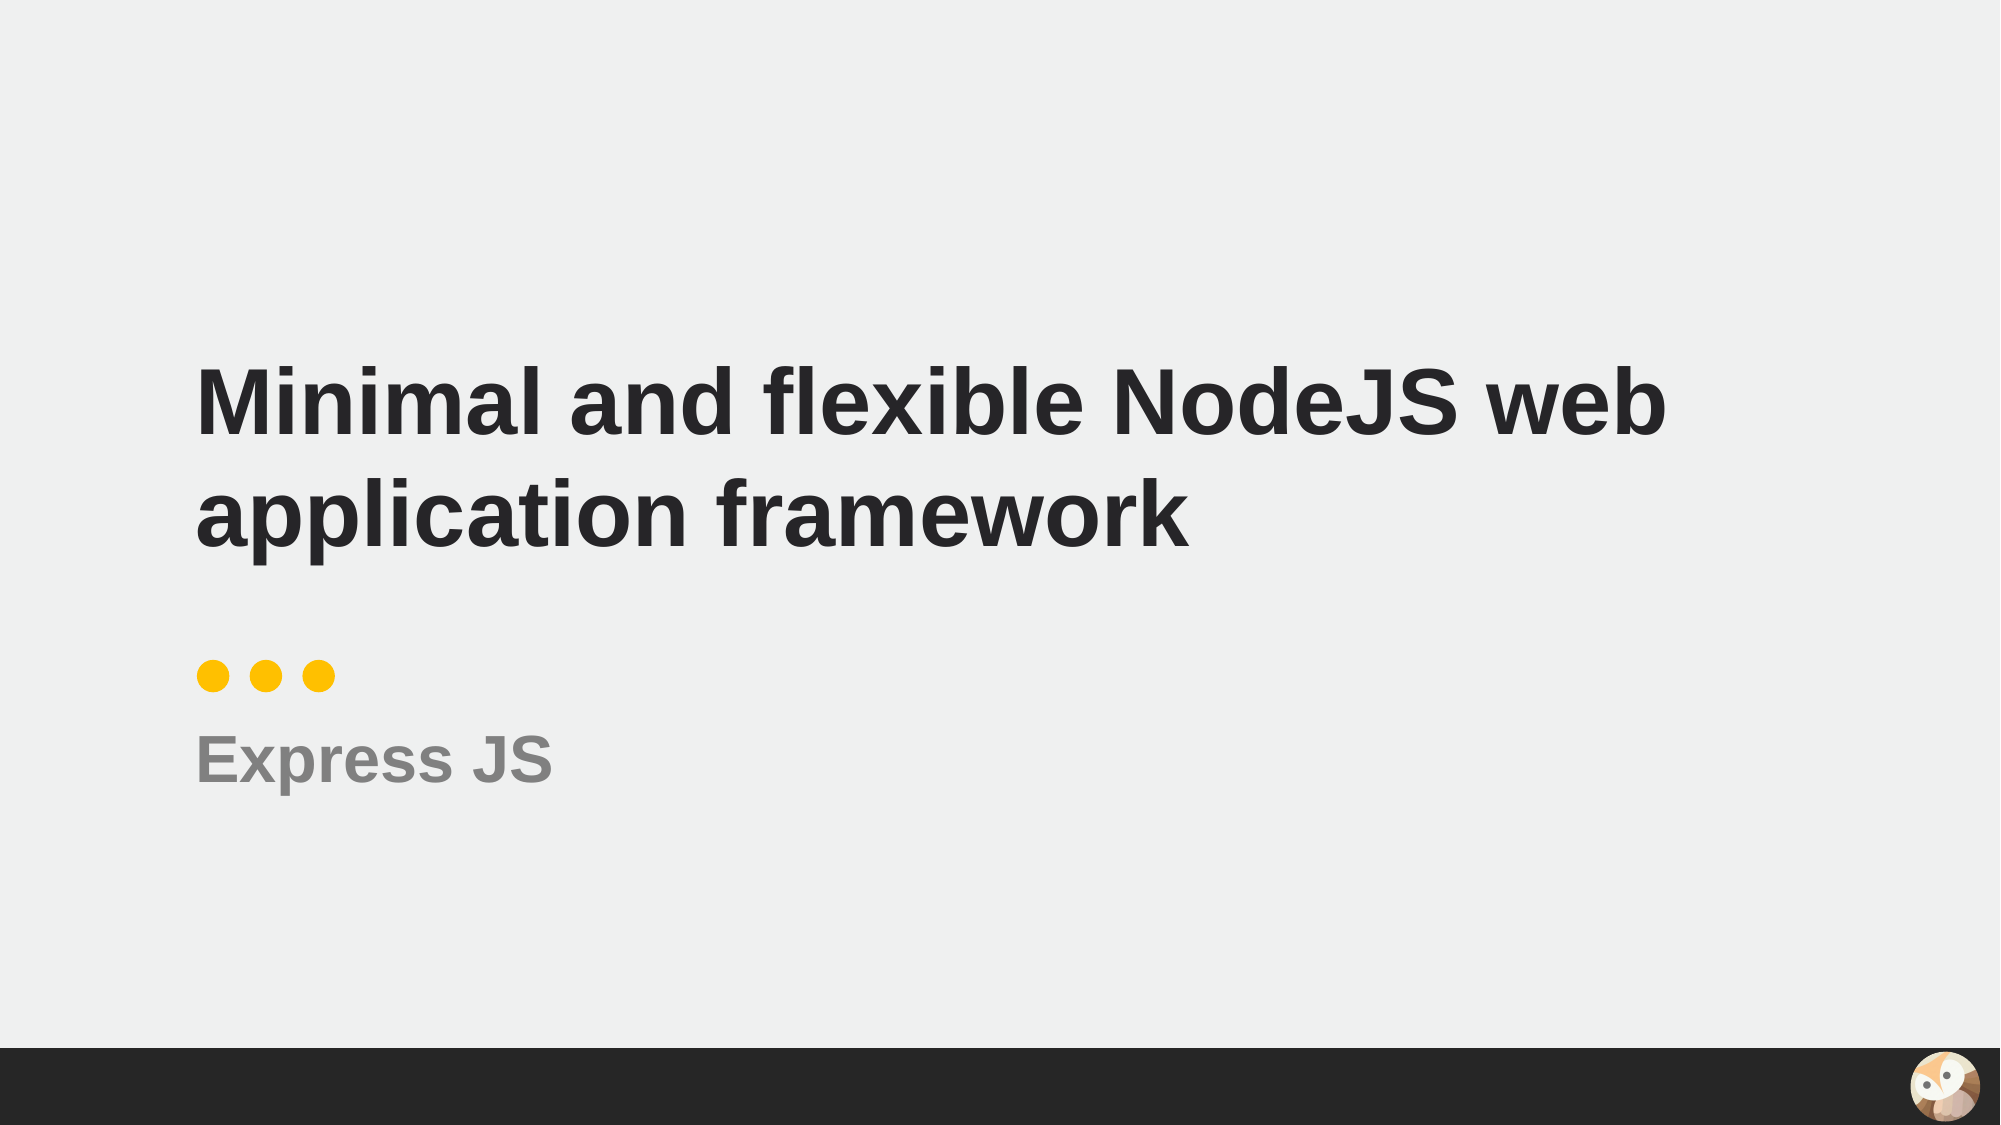

Minimal and flexible NodeJS web application framework
Express JS